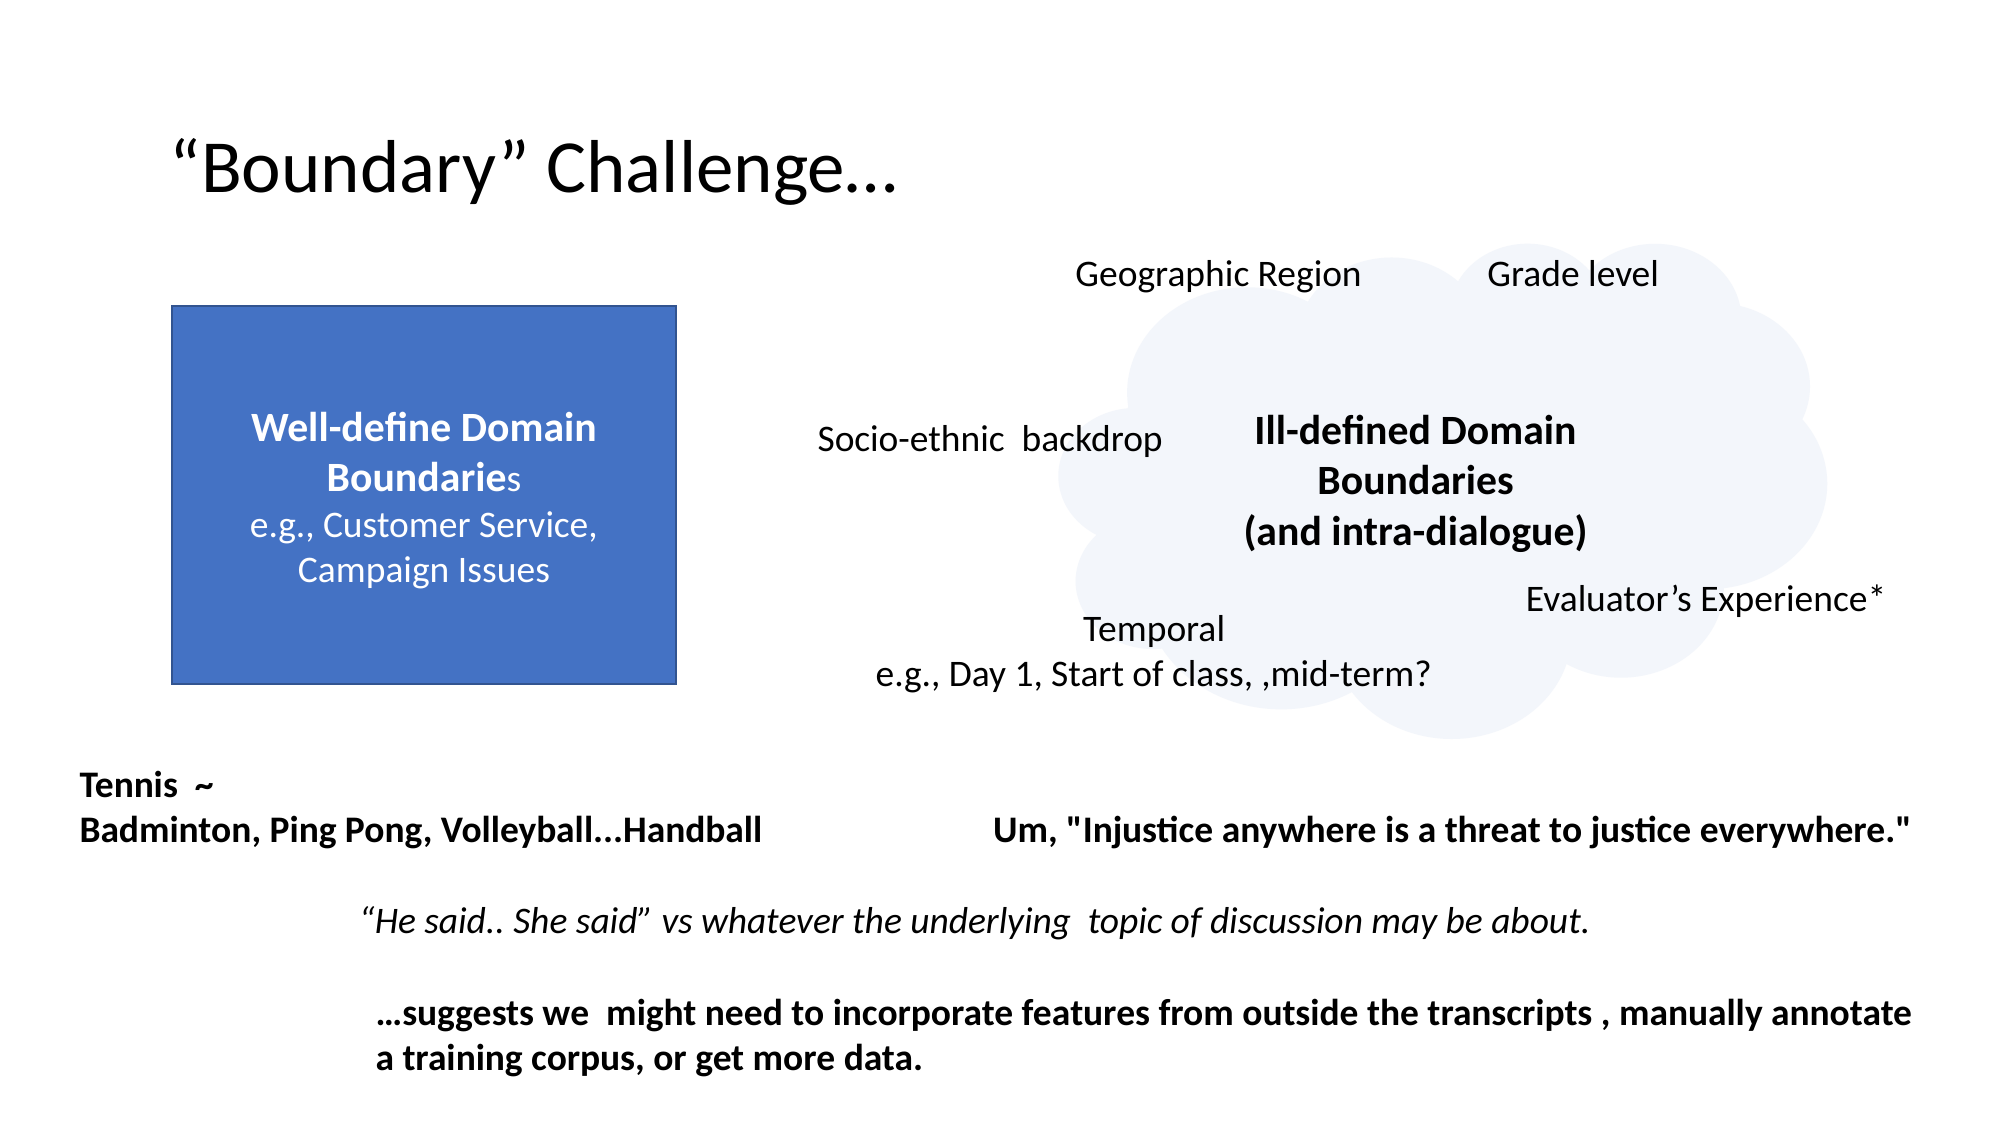

# “Boundary” Challenge…
Ill-defined Domain Boundaries
(and intra-dialogue)
Geographic Region
Grade level

Well-define Domain Boundaries
e.g., Customer Service,
Campaign Issues

Socio-ethnic  backdrop
Evaluator’s Experience*
Temporal
e.g., Day 1, Start of class, ,mid-term?
Tennis  ~
Badminton, Ping Pong, Volleyball...Handball
Um, "Injustice anywhere is a threat to justice everywhere."
“He said.. She said” vs whatever the underlying  topic of discussion may be about.
…suggests we  might need to incorporate features from outside the transcripts , manually annotate
a training corpus, or get more data.